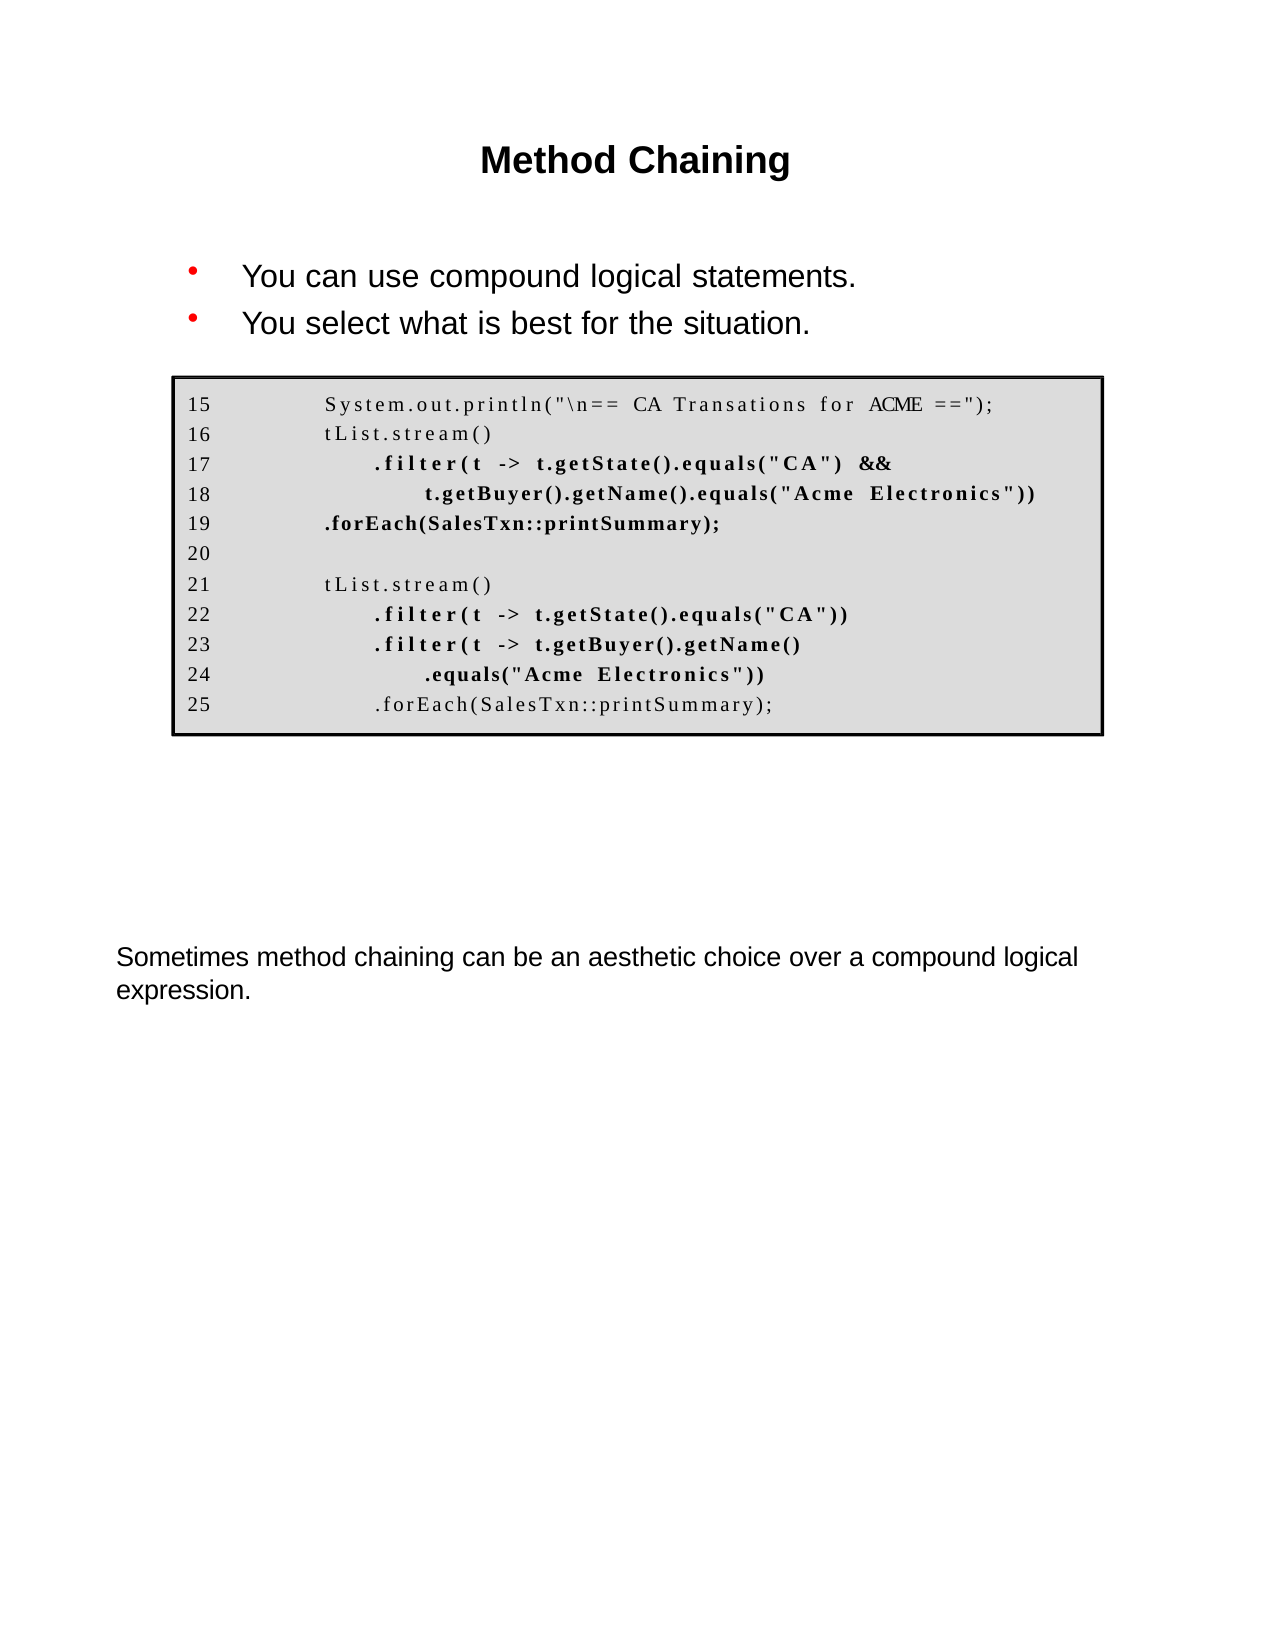

Method Chaining

You can use compound logical statements.
You select what is best for the situation.

15
16
17
18
19
20
21
22
23
24
25
System.out.println("\n== CA Transations for ACME =="); tList.stream()
.filter(t -> t.getState().equals("CA") && t.getBuyer().getName().equals("Acme Electronics"))
.forEach(SalesTxn::printSummary);
tList.stream()
.filter(t -> t.getState().equals("CA"))
.filter(t -> t.getBuyer().getName()
.equals("Acme Electronics"))
.forEach(SalesTxn::printSummary);

Sometimes method chaining can be an aesthetic choice over a compound logical expression.